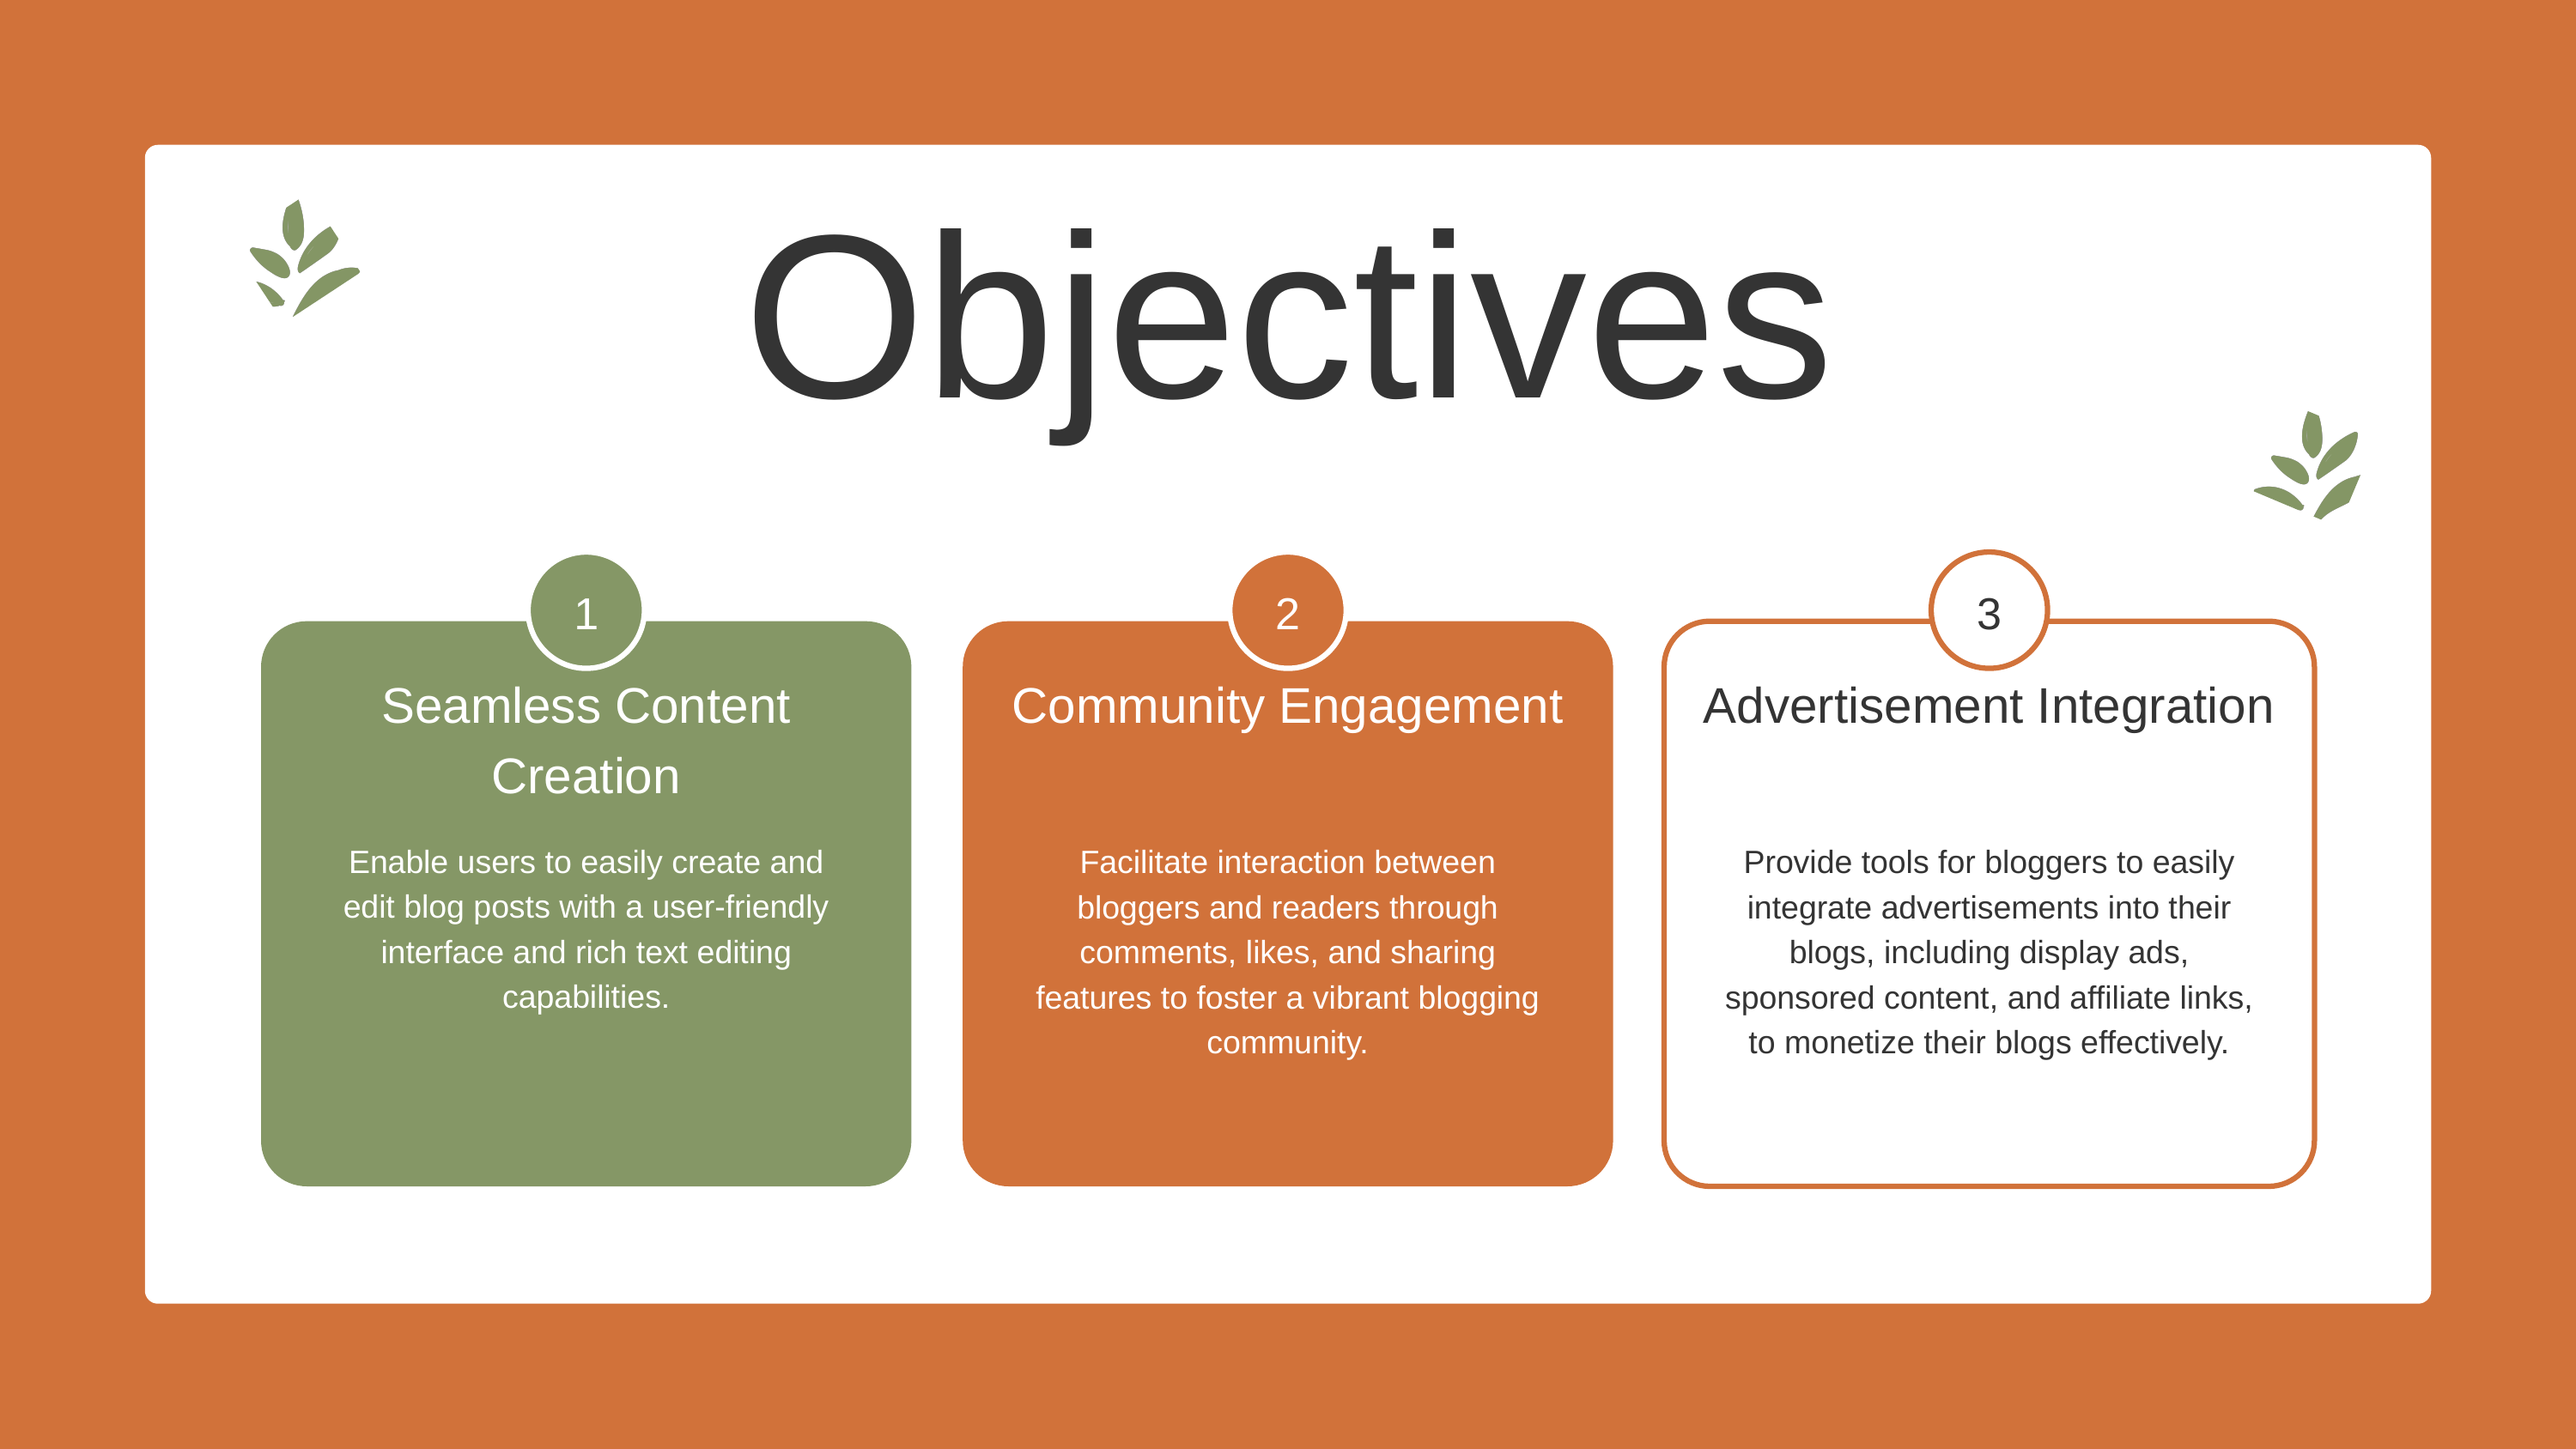

Objectives

1
2
3

Seamless Content Creation
Community Engagement
Advertisement Integration
Enable users to easily create and edit blog posts with a user-friendly interface and rich text editing capabilities.
Facilitate interaction between bloggers and readers through comments, likes, and sharing features to foster a vibrant blogging community.
Provide tools for bloggers to easily integrate advertisements into their blogs, including display ads, sponsored content, and affiliate links, to monetize their blogs effectively.